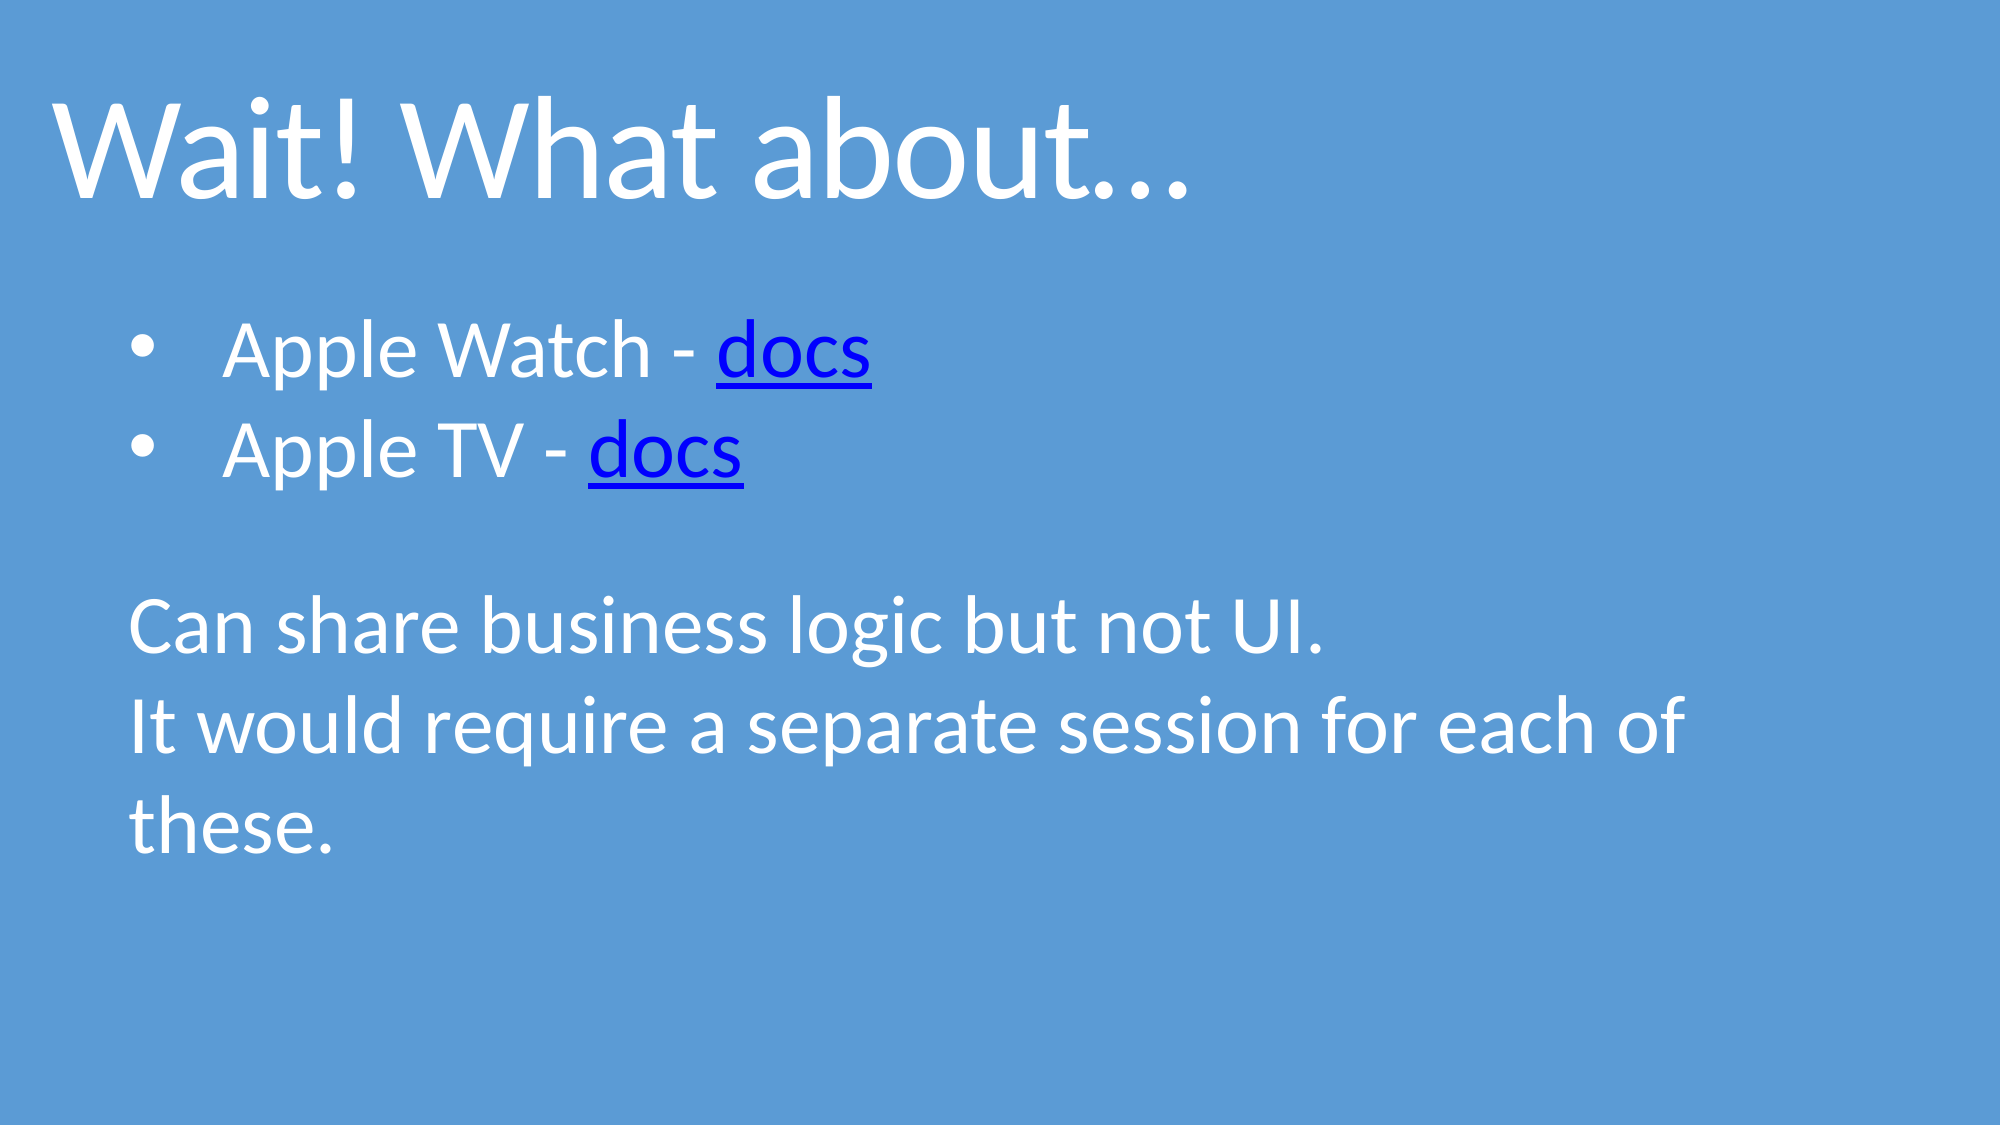

# Wait! What about…
Apple Watch - docs
Apple TV - docs
Can share business logic but not UI.
It would require a separate session for each of these.